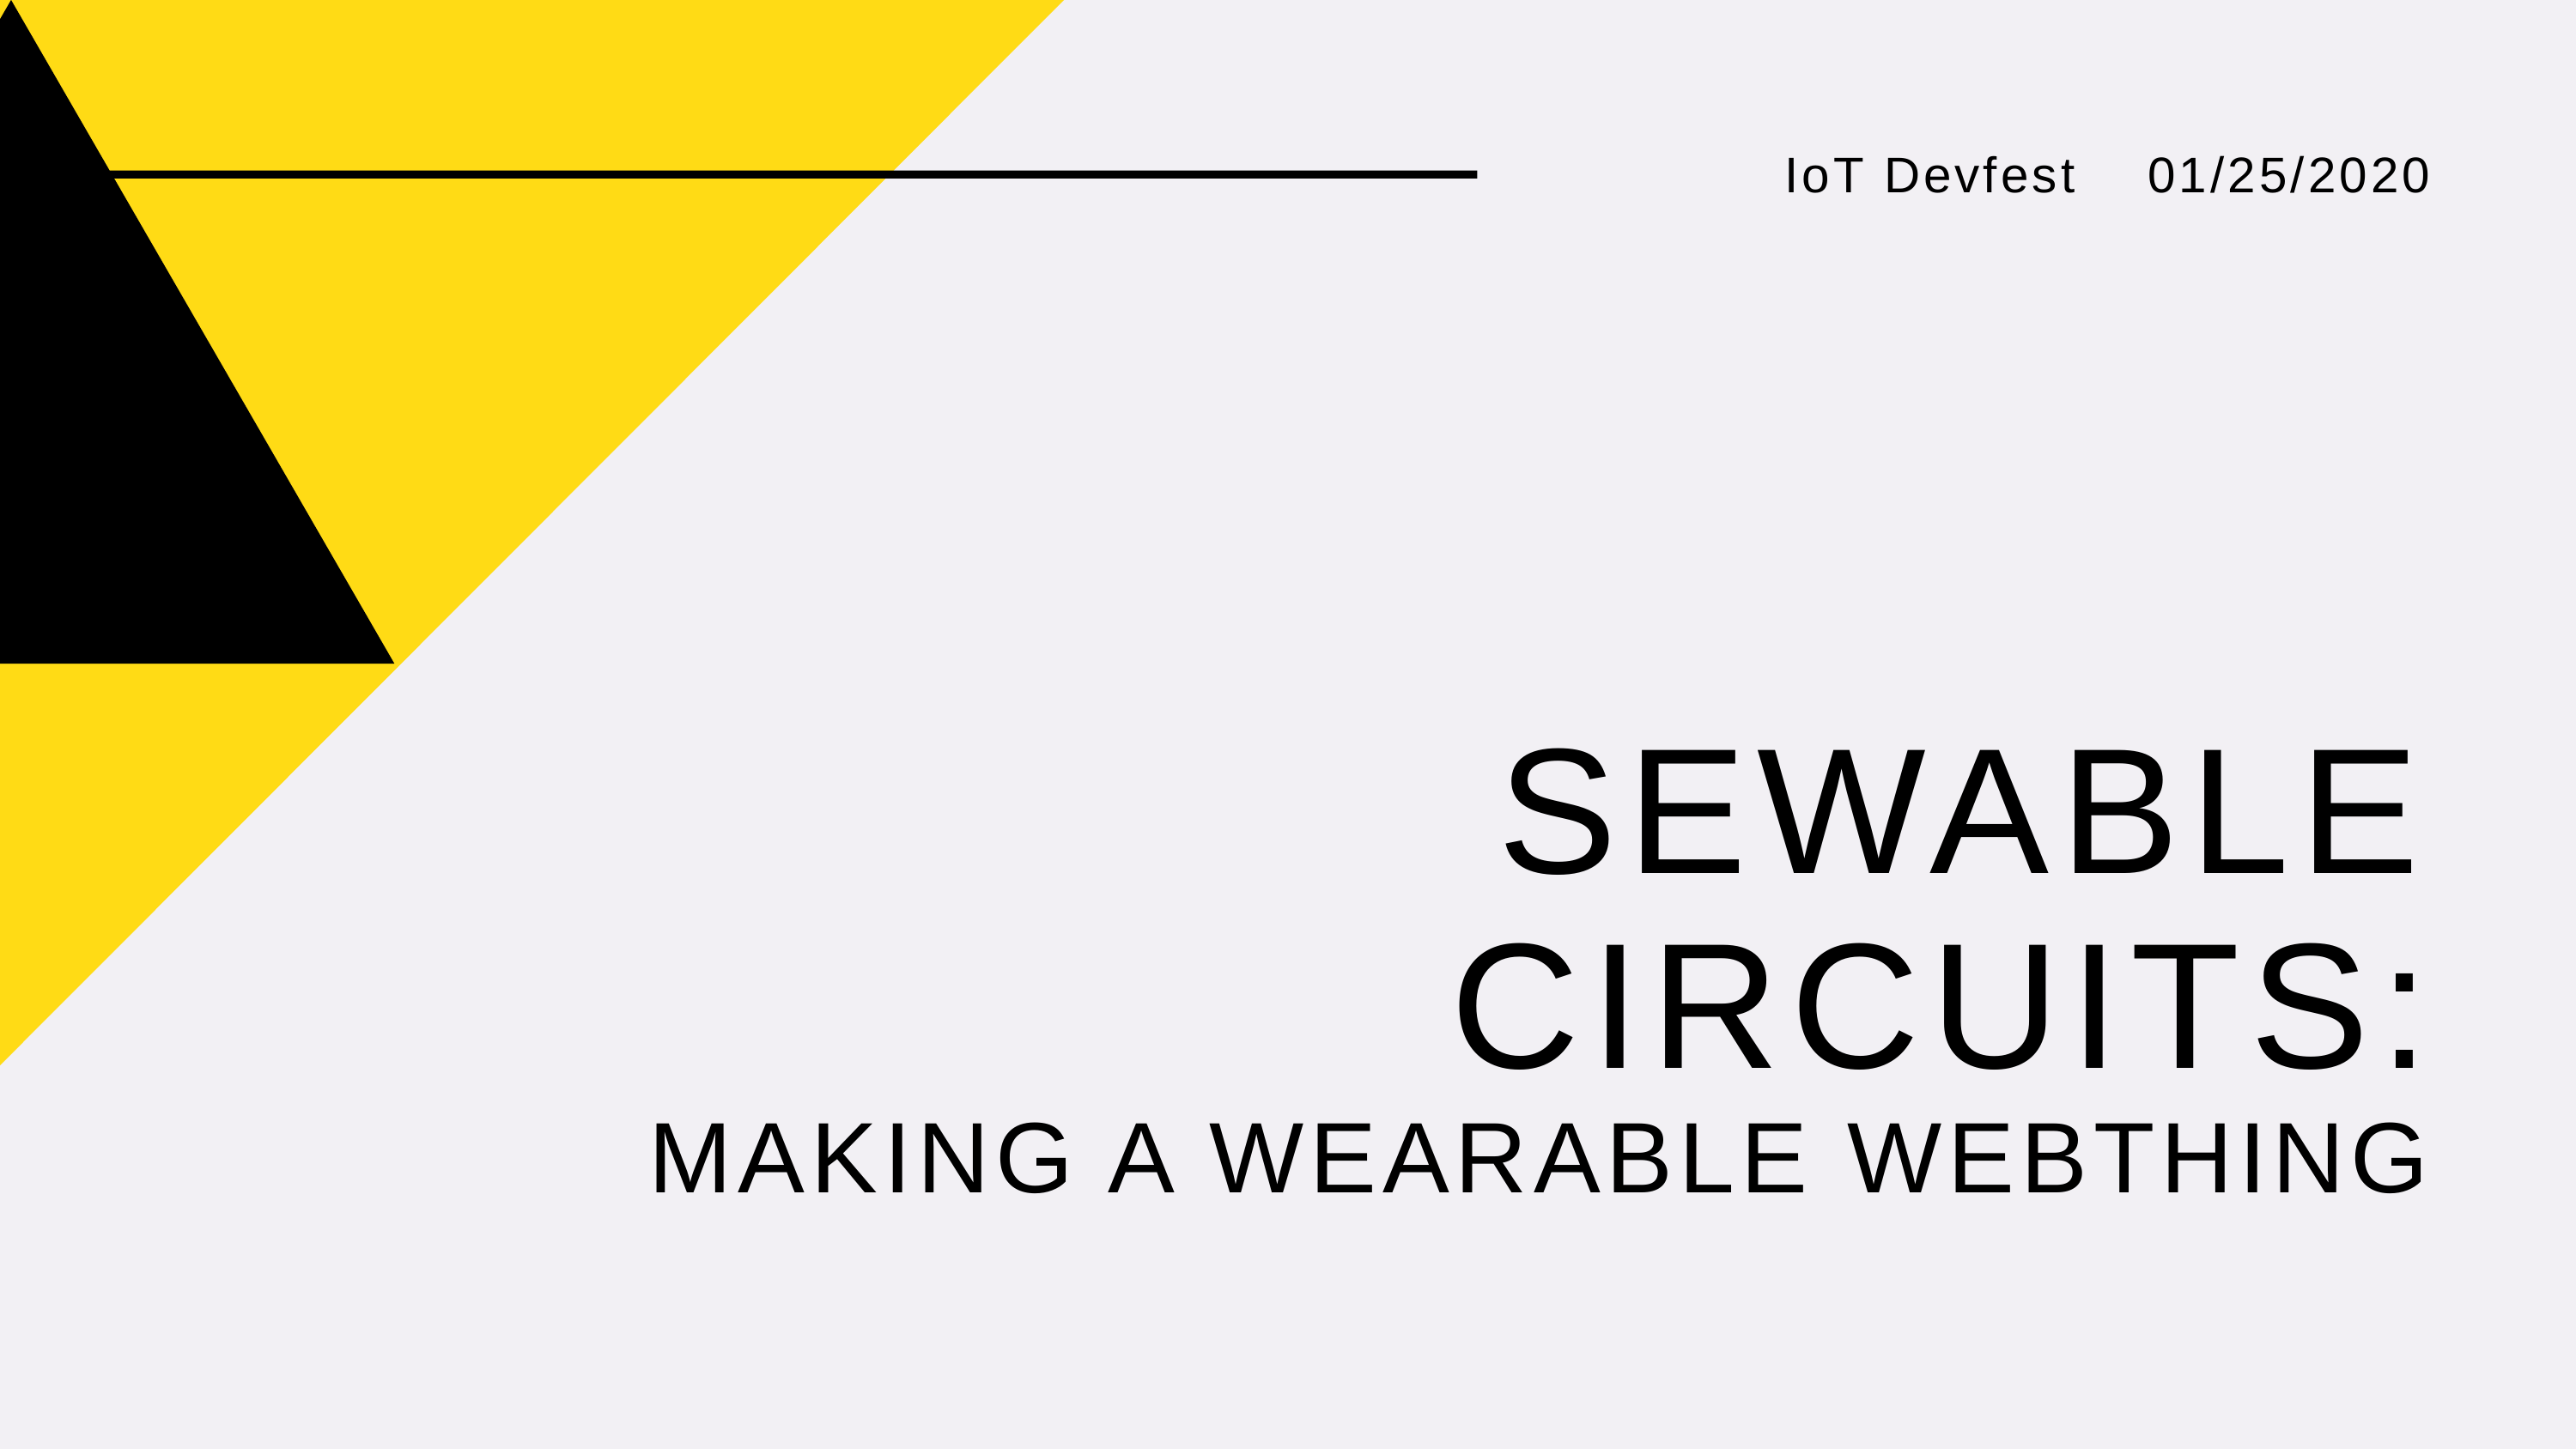

IoT Devfest    01/25/2020

SEWABLE CIRCUITS:
MAKING A WEARABLE WEBTHING